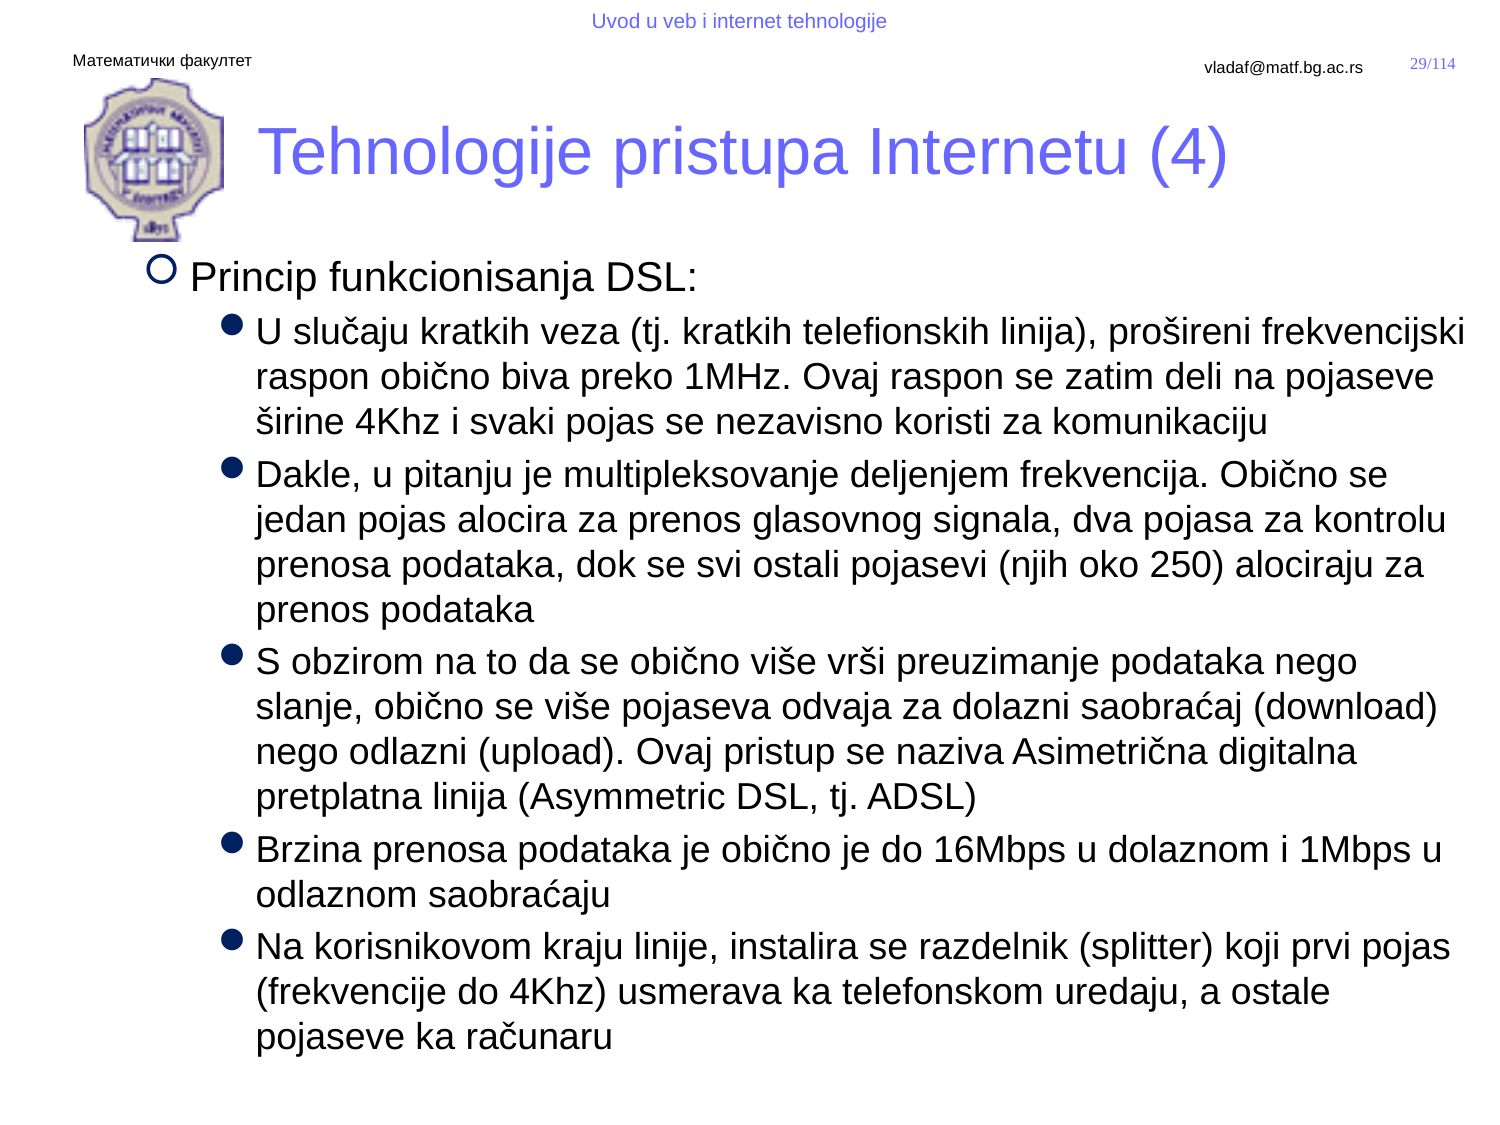

# Tehnologije pristupa Internetu (4)
Princip funkcionisanja DSL:
U slučaju kratkih veza (tj. kratkih telefionskih linija), prošireni frekvencijski raspon obično biva preko 1MHz. Ovaj raspon se zatim deli na pojaseve širine 4Khz i svaki pojas se nezavisno koristi za komunikaciju
Dakle, u pitanju je multipleksovanje deljenjem frekvencija. Obično se jedan pojas alocira za prenos glasovnog signala, dva pojasa za kontrolu prenosa podataka, dok se svi ostali pojasevi (njih oko 250) alociraju za prenos podataka
S obzirom na to da se obično više vrši preuzimanje podataka nego slanje, obično se više pojaseva odvaja za dolazni saobraćaj (download) nego odlazni (upload). Ovaj pristup se naziva Asimetrična digitalna pretplatna linija (Asymmetric DSL, tj. ADSL)
Brzina prenosa podataka je obično je do 16Mbps u dolaznom i 1Mbps u odlaznom saobraćaju
Na korisnikovom kraju linije, instalira se razdelnik (splitter) koji prvi pojas (frekvencije do 4Khz) usmerava ka telefonskom uredaju, a ostale pojaseve ka računaru